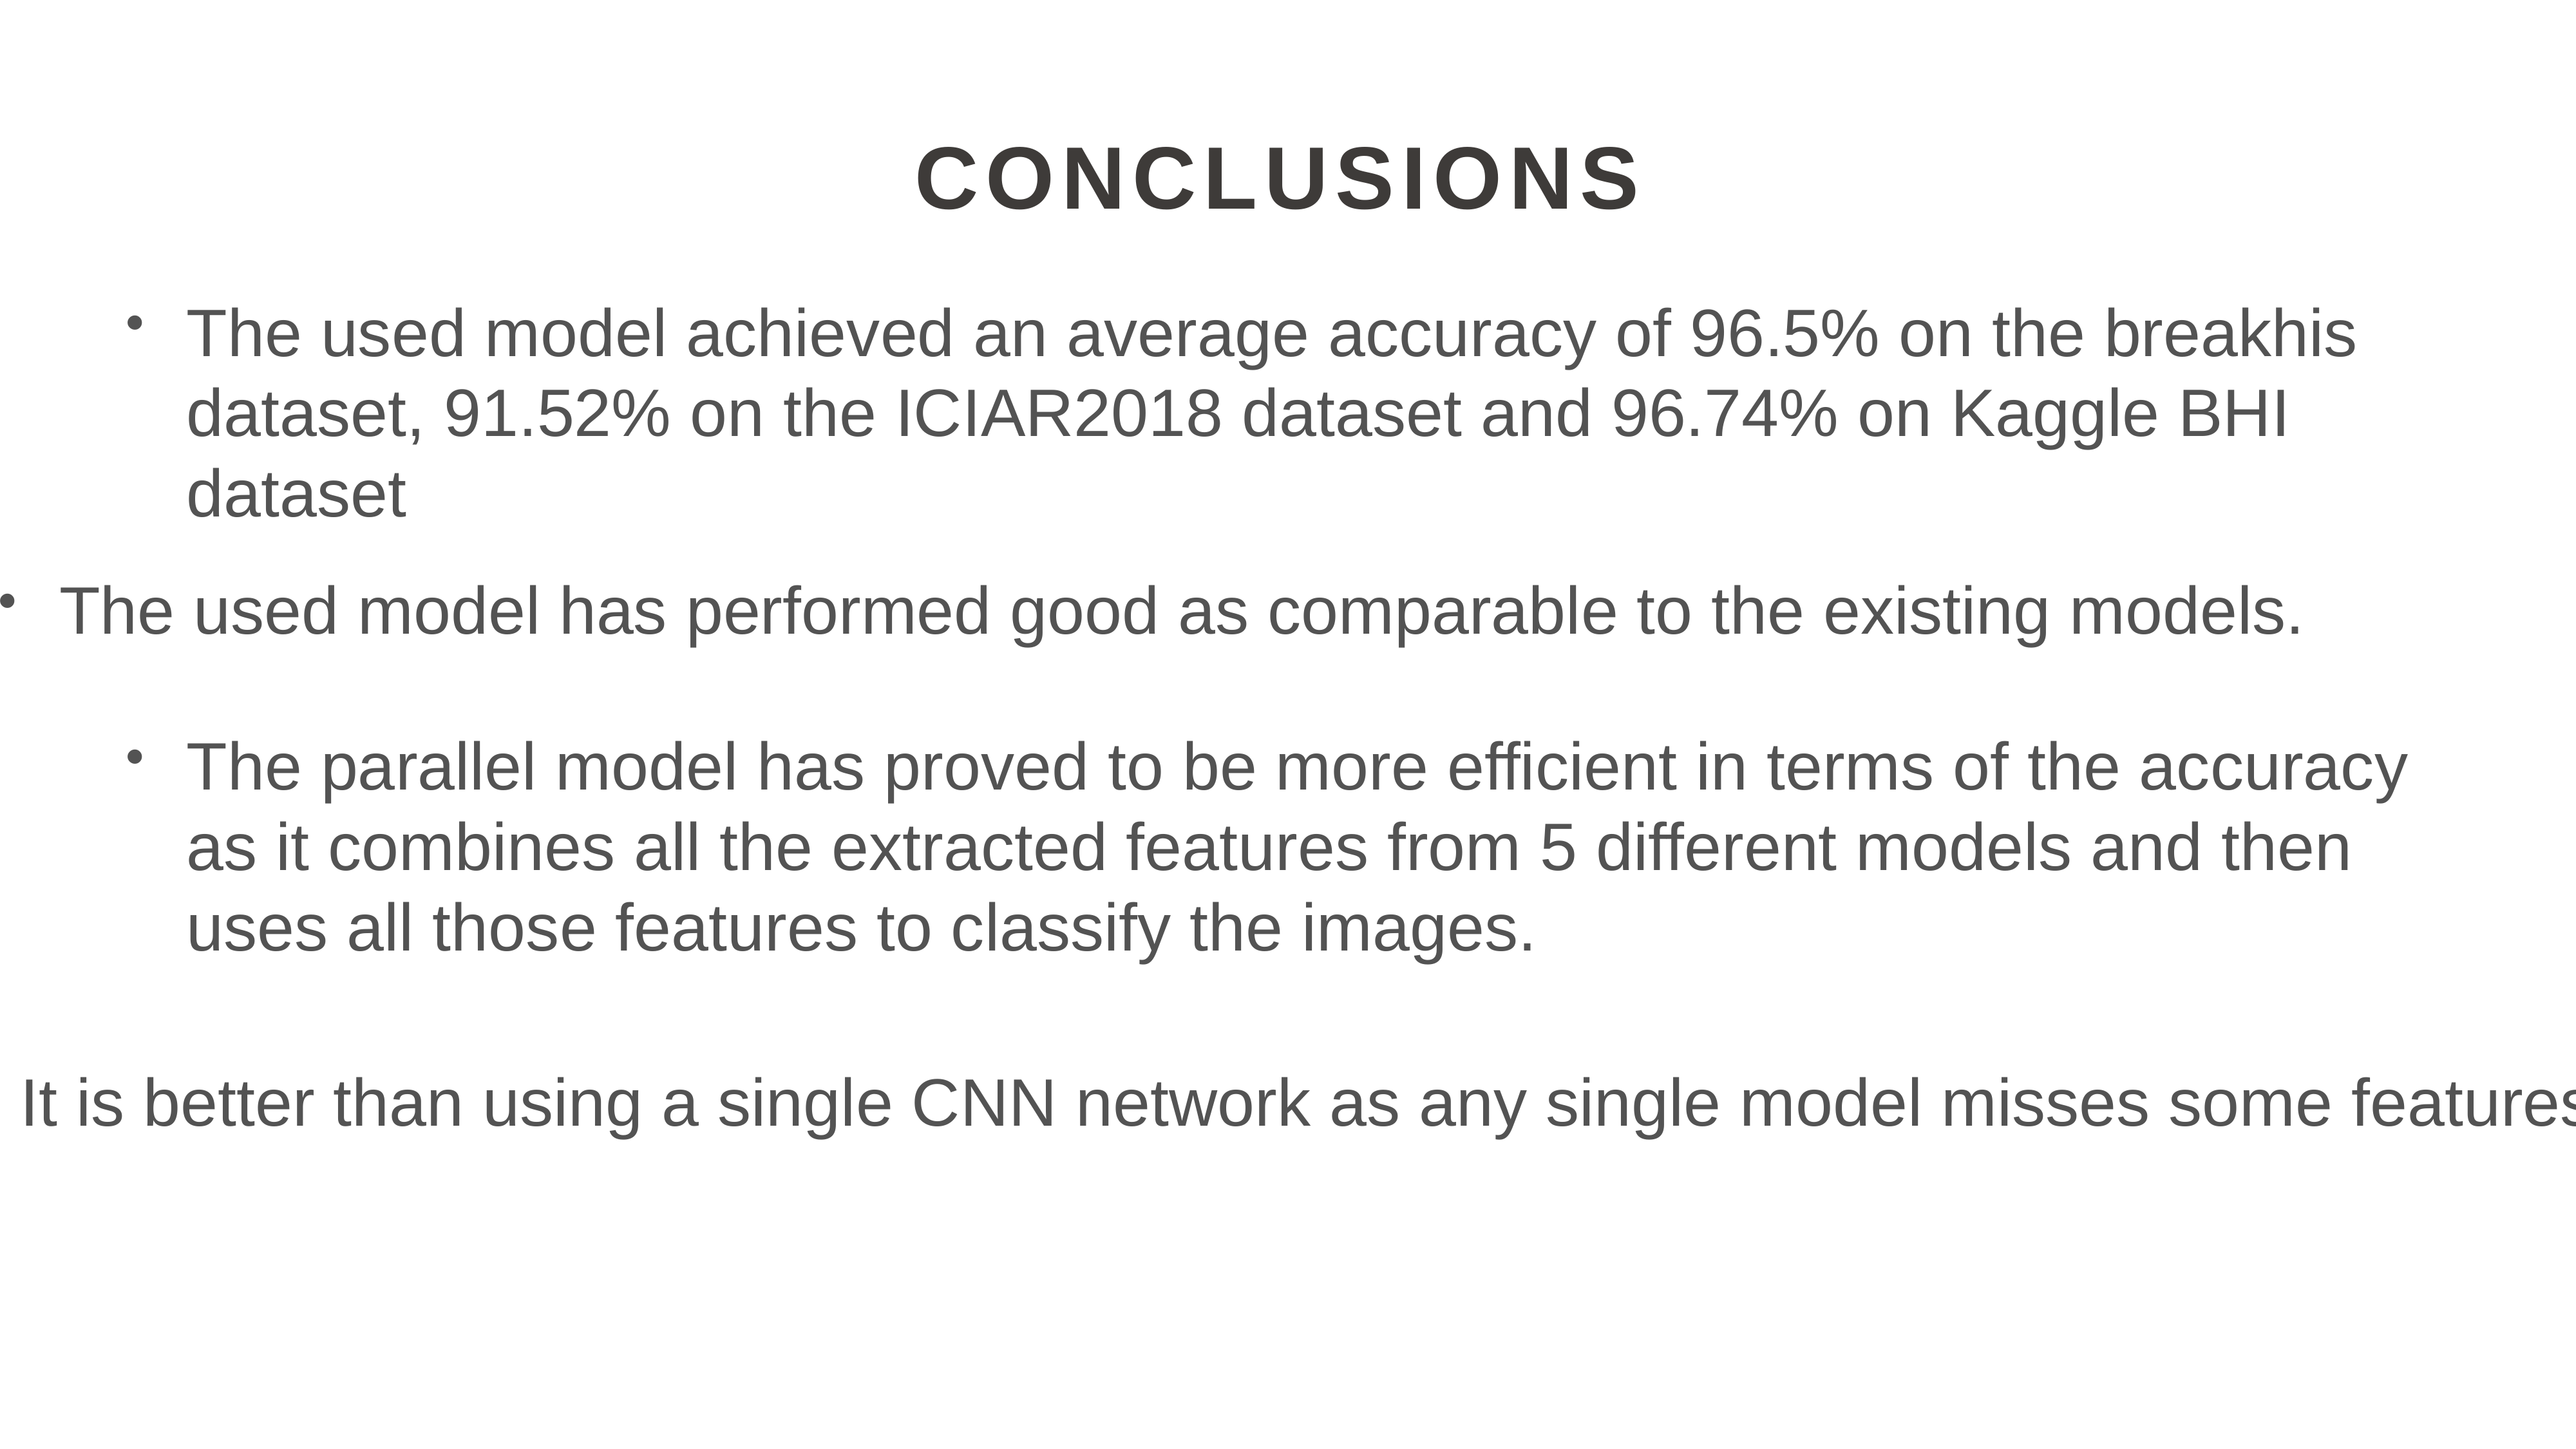

Conclusions
The used model achieved an average accuracy of 96.5% on the breakhis dataset, 91.52% on the ICIAR2018 dataset and 96.74% on Kaggle BHI dataset
The used model has performed good as comparable to the existing models.
The parallel model has proved to be more efficient in terms of the accuracy as it combines all the extracted features from 5 different models and then uses all those features to classify the images.
It is better than using a single CNN network as any single model misses some features.